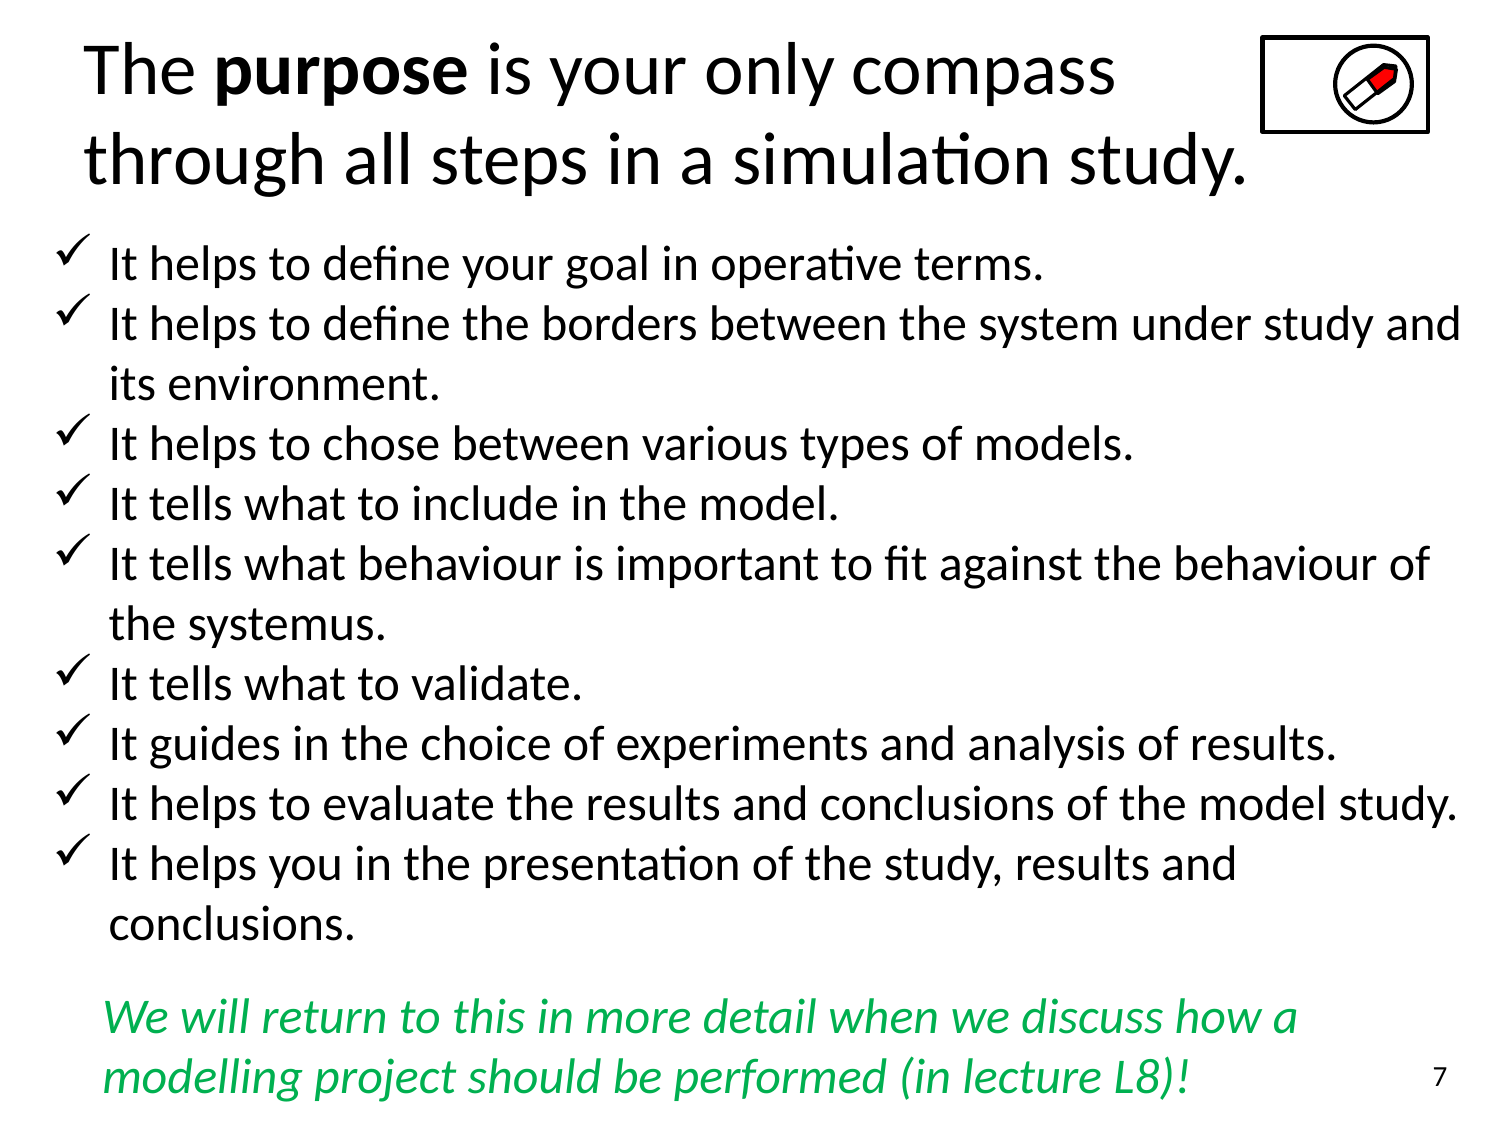

# The purpose is your only compass through all steps in a simulation study.

It helps to define your goal in operative terms.
It helps to define the borders between the system under study and its environment.
It helps to chose between various types of models.
It tells what to include in the model.
It tells what behaviour is important to fit against the behaviour of the systemus.
It tells what to validate.
It guides in the choice of experiments and analysis of results.
It helps to evaluate the results and conclusions of the model study.
It helps you in the presentation of the study, results and conclusions.
We will return to this in more detail when we discuss how a modelling project should be performed (in lecture L8)!
7